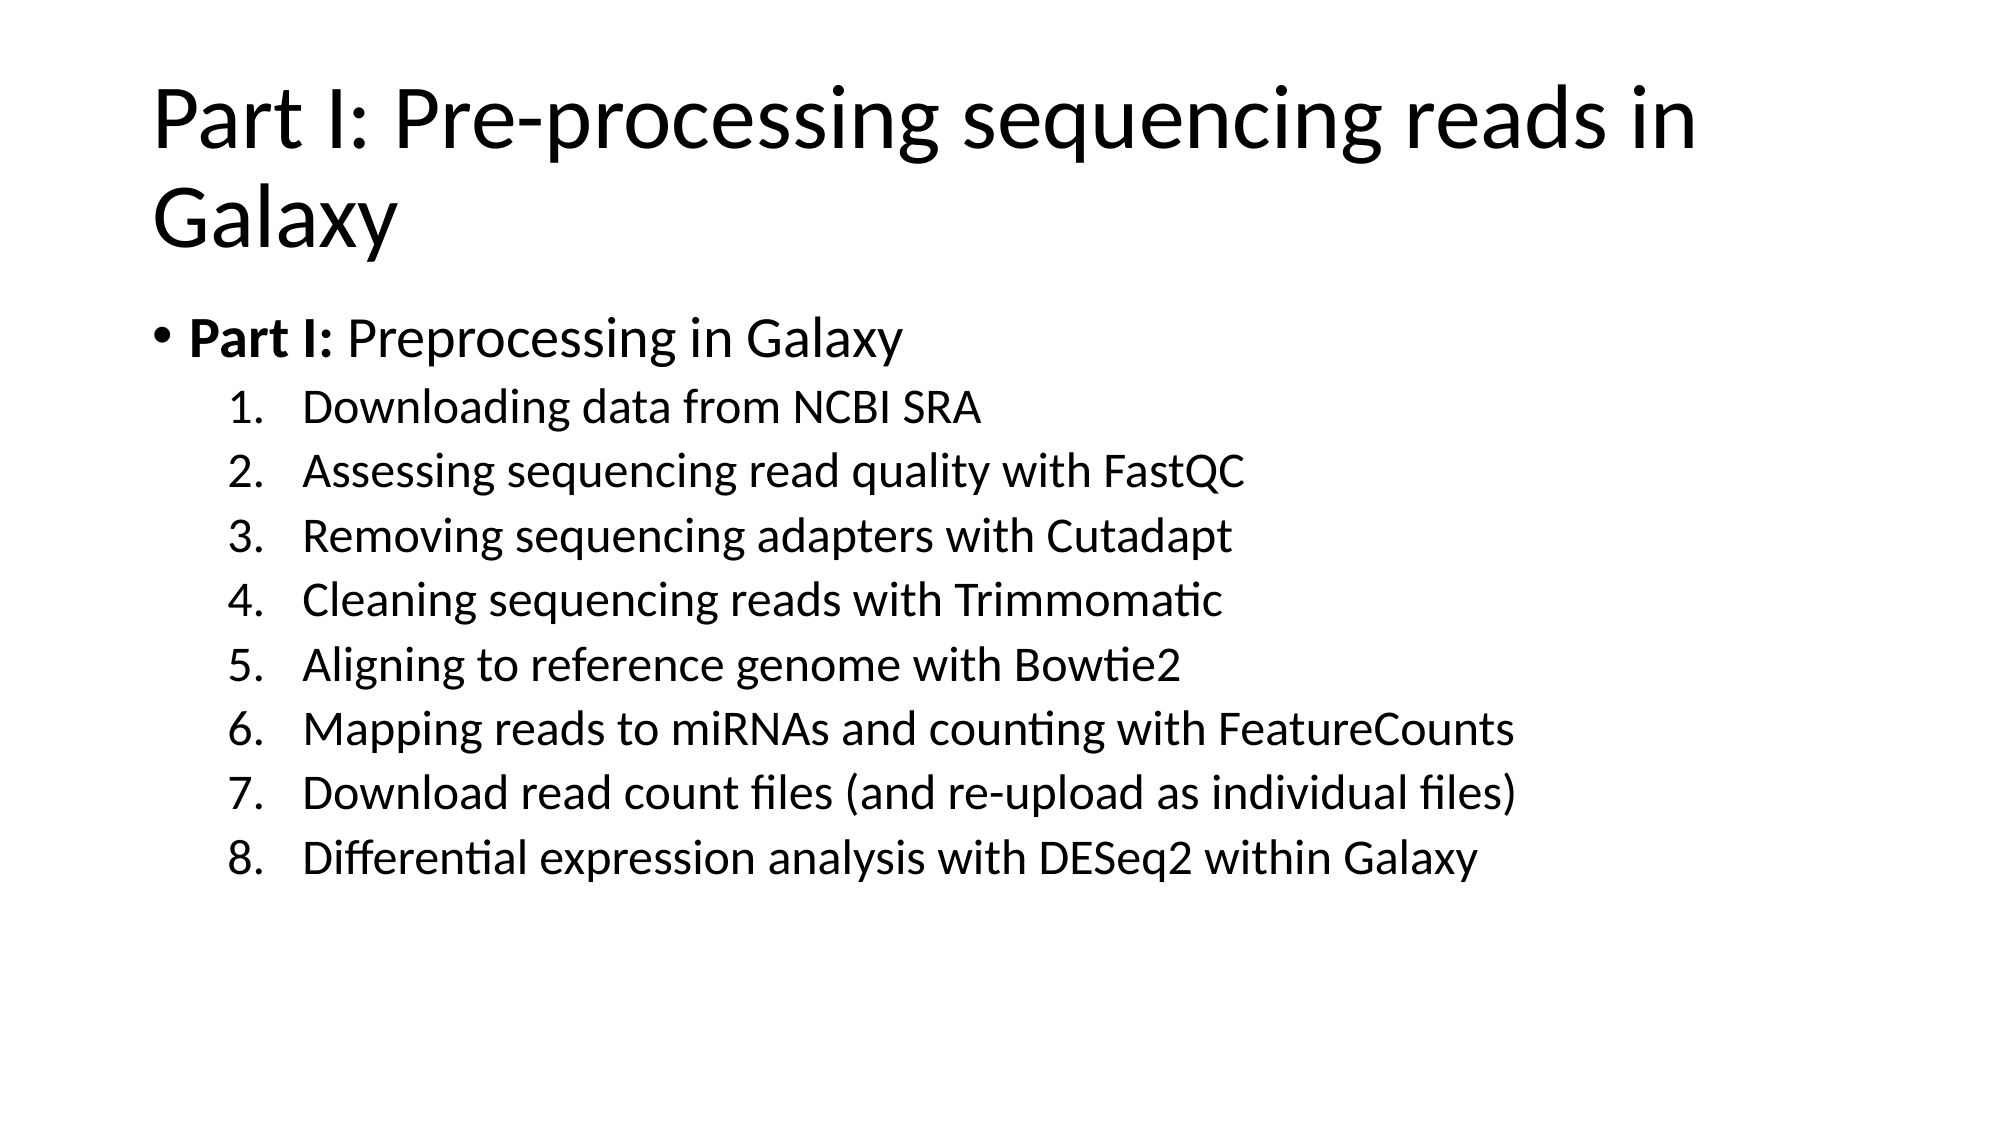

# Part I: Pre-processing sequencing reads in Galaxy
Part I: Preprocessing in Galaxy
Downloading data from NCBI SRA
Assessing sequencing read quality with FastQC
Removing sequencing adapters with Cutadapt
Cleaning sequencing reads with Trimmomatic
Aligning to reference genome with Bowtie2
Mapping reads to miRNAs and counting with FeatureCounts
Download read count files (and re-upload as individual files)
Differential expression analysis with DESeq2 within Galaxy